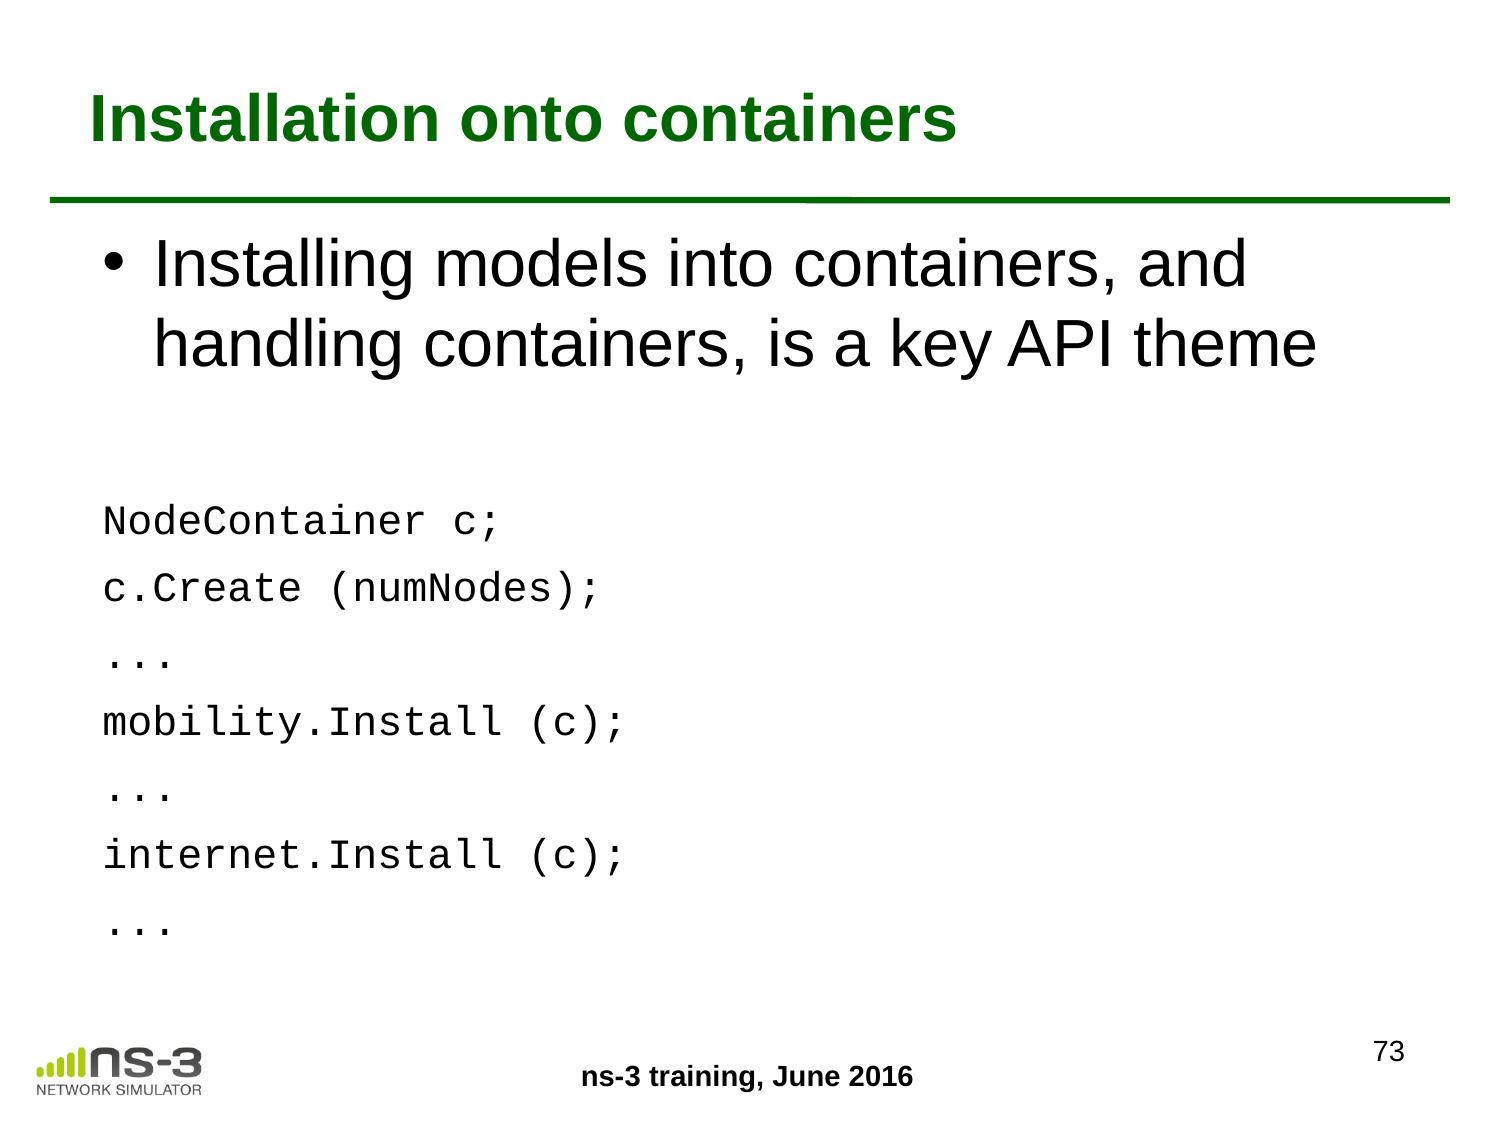

# Installation onto containers
Installing models into containers, and handling containers, is a key API theme

NodeContainer c;
c.Create (numNodes);
...
mobility.Install (c);
...
internet.Install (c);
...

73
ns-3 training, June 2016